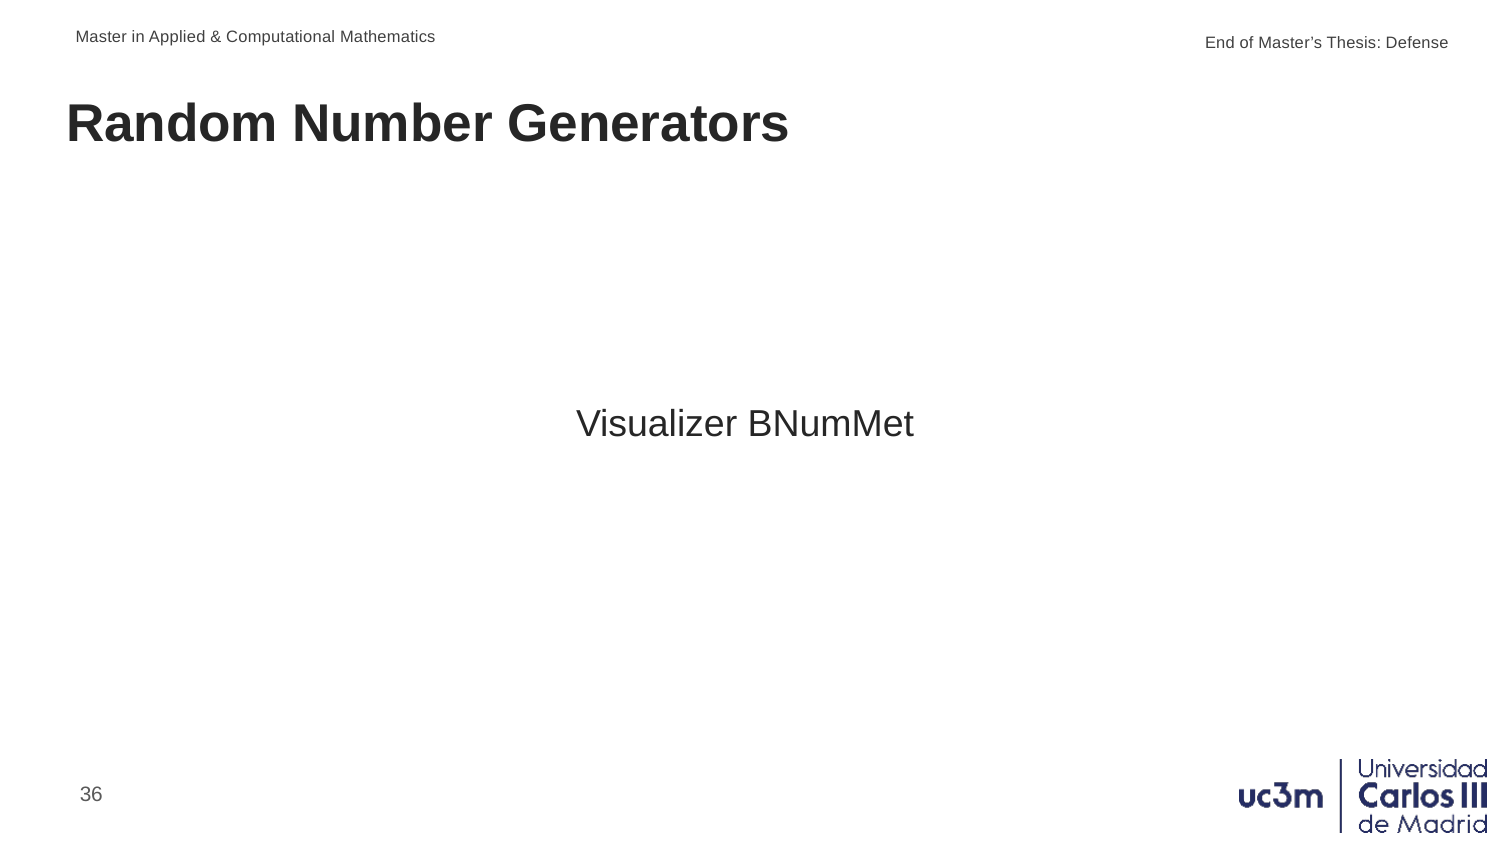

# Random Number Generators
Visualizer BNumMet
36